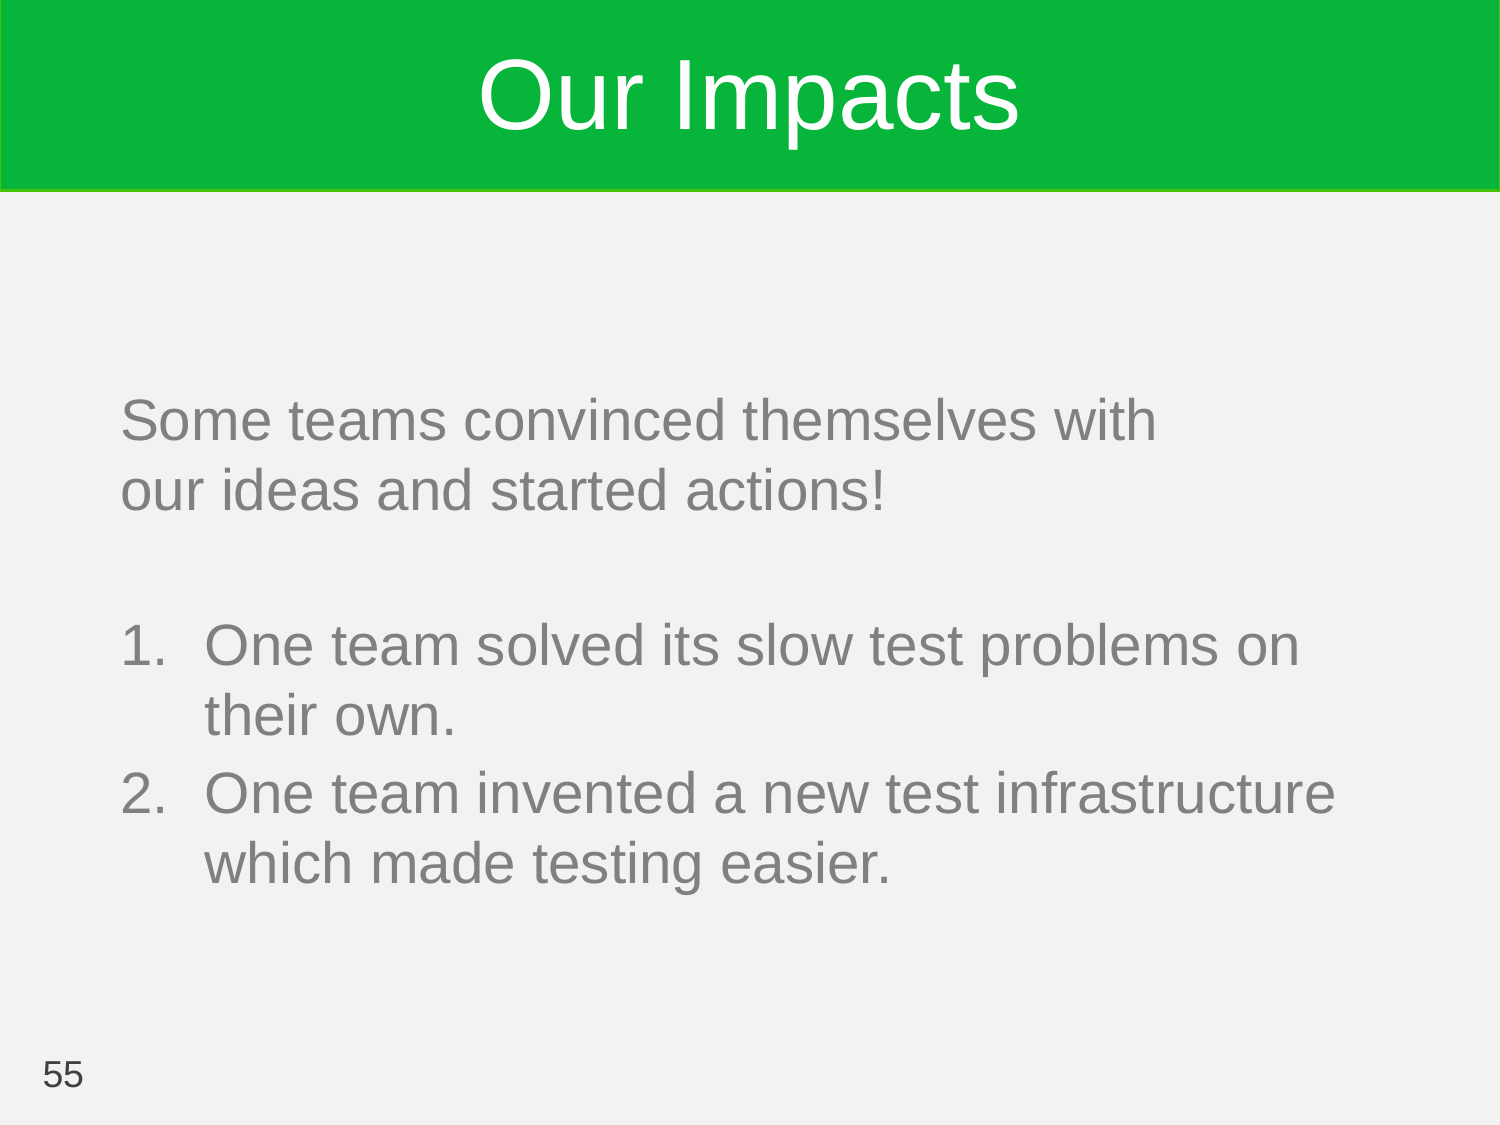

# Our Impacts
Some teams convinced themselves with
our ideas and started actions!

One team solved its slow test problems on their own.
One team invented a new test infrastructure which made testing easier.
55